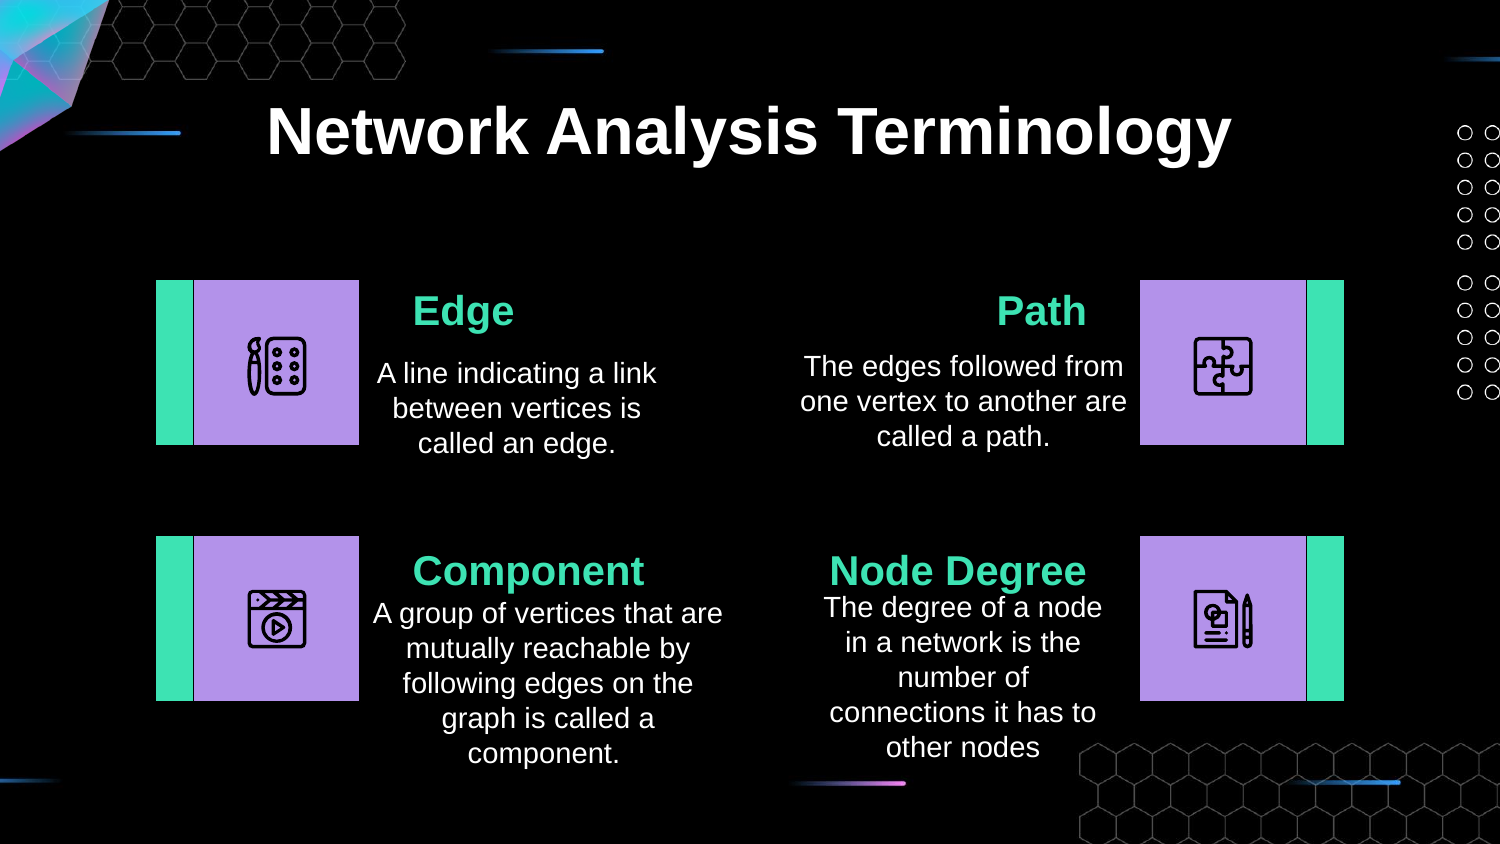

# Network Analysis Terminology
Edge
Path

The edges followed from one vertex to another are called a path.
A line indicating a link between vertices is called an edge.
Component
Node Degree

The degree of a node in a network is the number of connections it has to other nodes
A group of vertices that are mutually reachable by following edges on the graph is called a component.